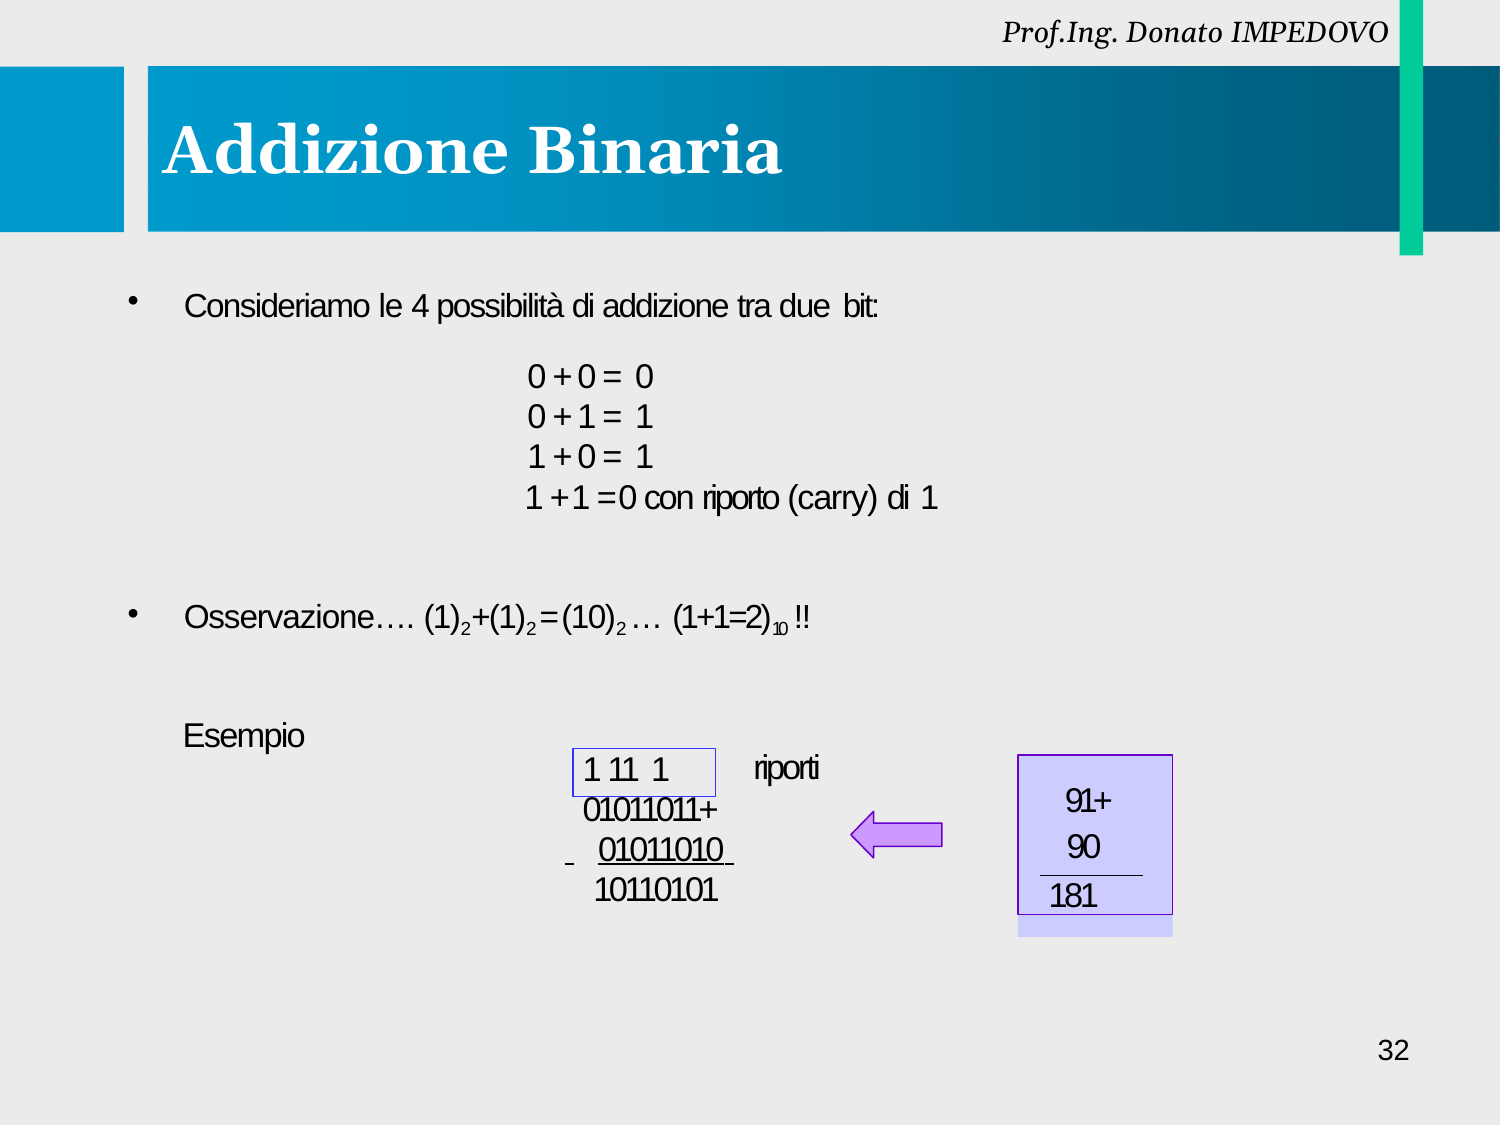

Prof.Ing. Donato IMPEDOVO
# Addizione Binaria

Consideriamo le 4 possibilità di addizione tra due bit:
0 +   0 =   0
0 +   1 =   1
1 +   0 =   1
1 + 1 = 0 con riporto (carry) di 1

Osservazione…. (1)2+(1)2 = (10)2 … (1+1=2)10 !!

Esempio
riporti
1 11 1

91+
90
181
01011011+

 	01011010
10110101

32